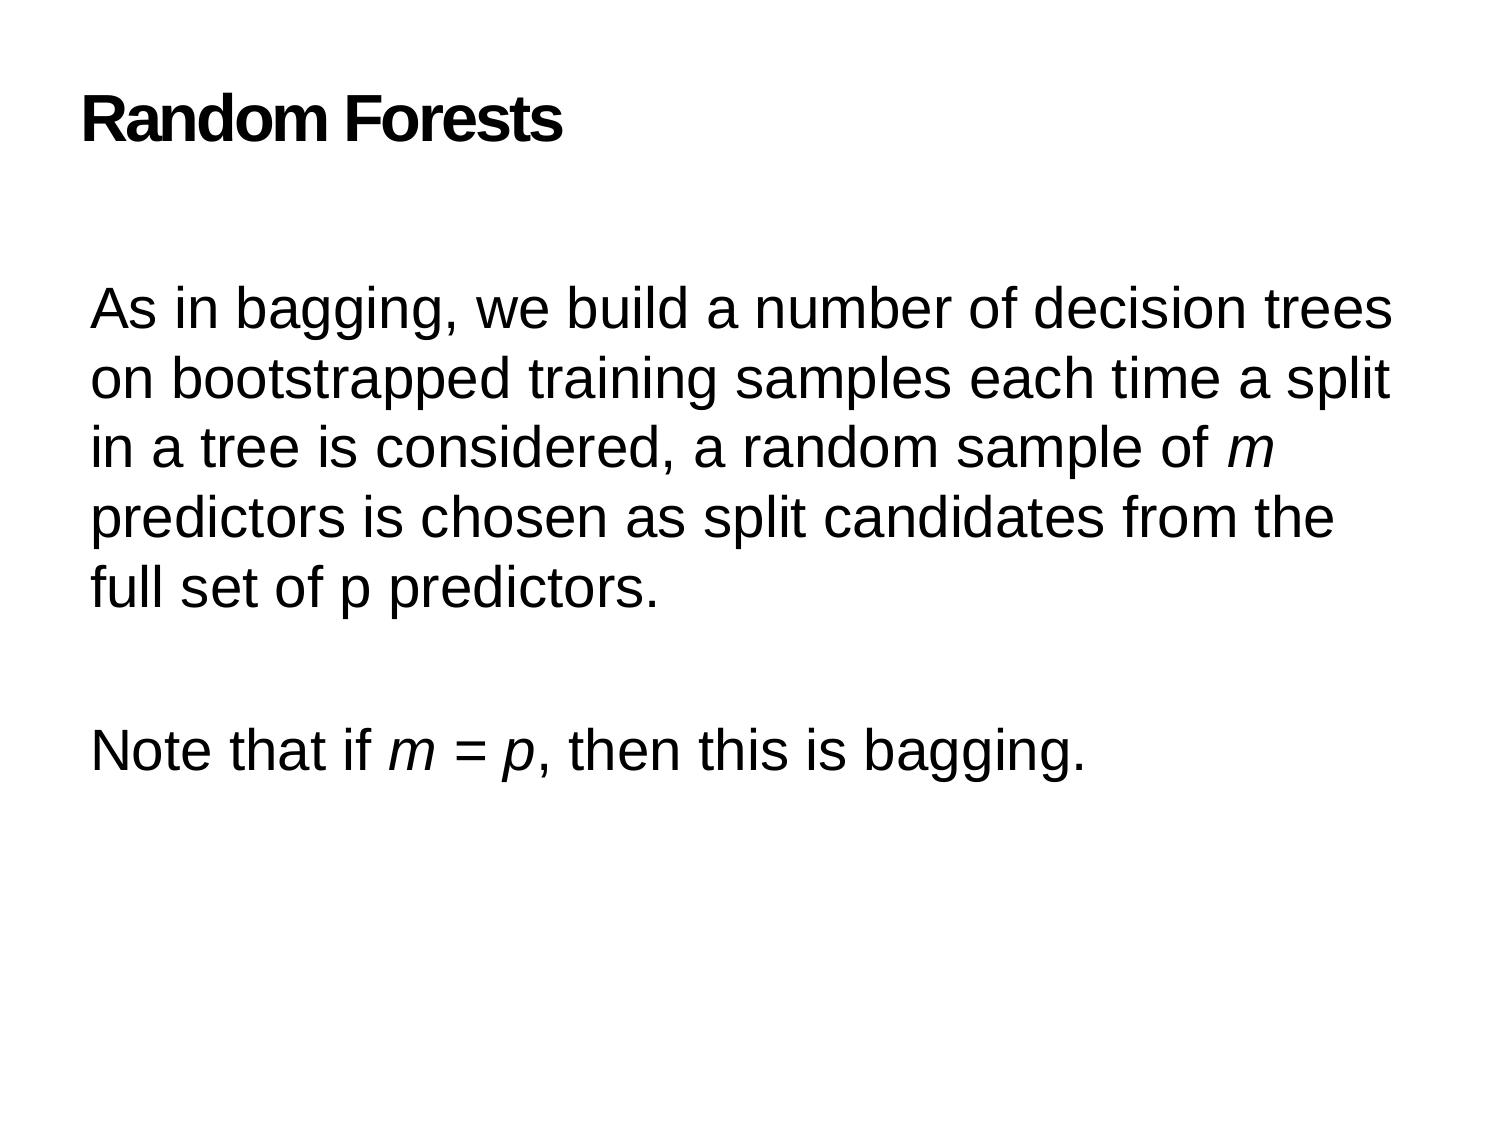

# Random Forests
As in bagging, we build a number of decision trees on bootstrapped training samples each time a split in a tree is considered, a random sample of m predictors is chosen as split candidates from the full set of p predictors.

Note that if m = p, then this is bagging.